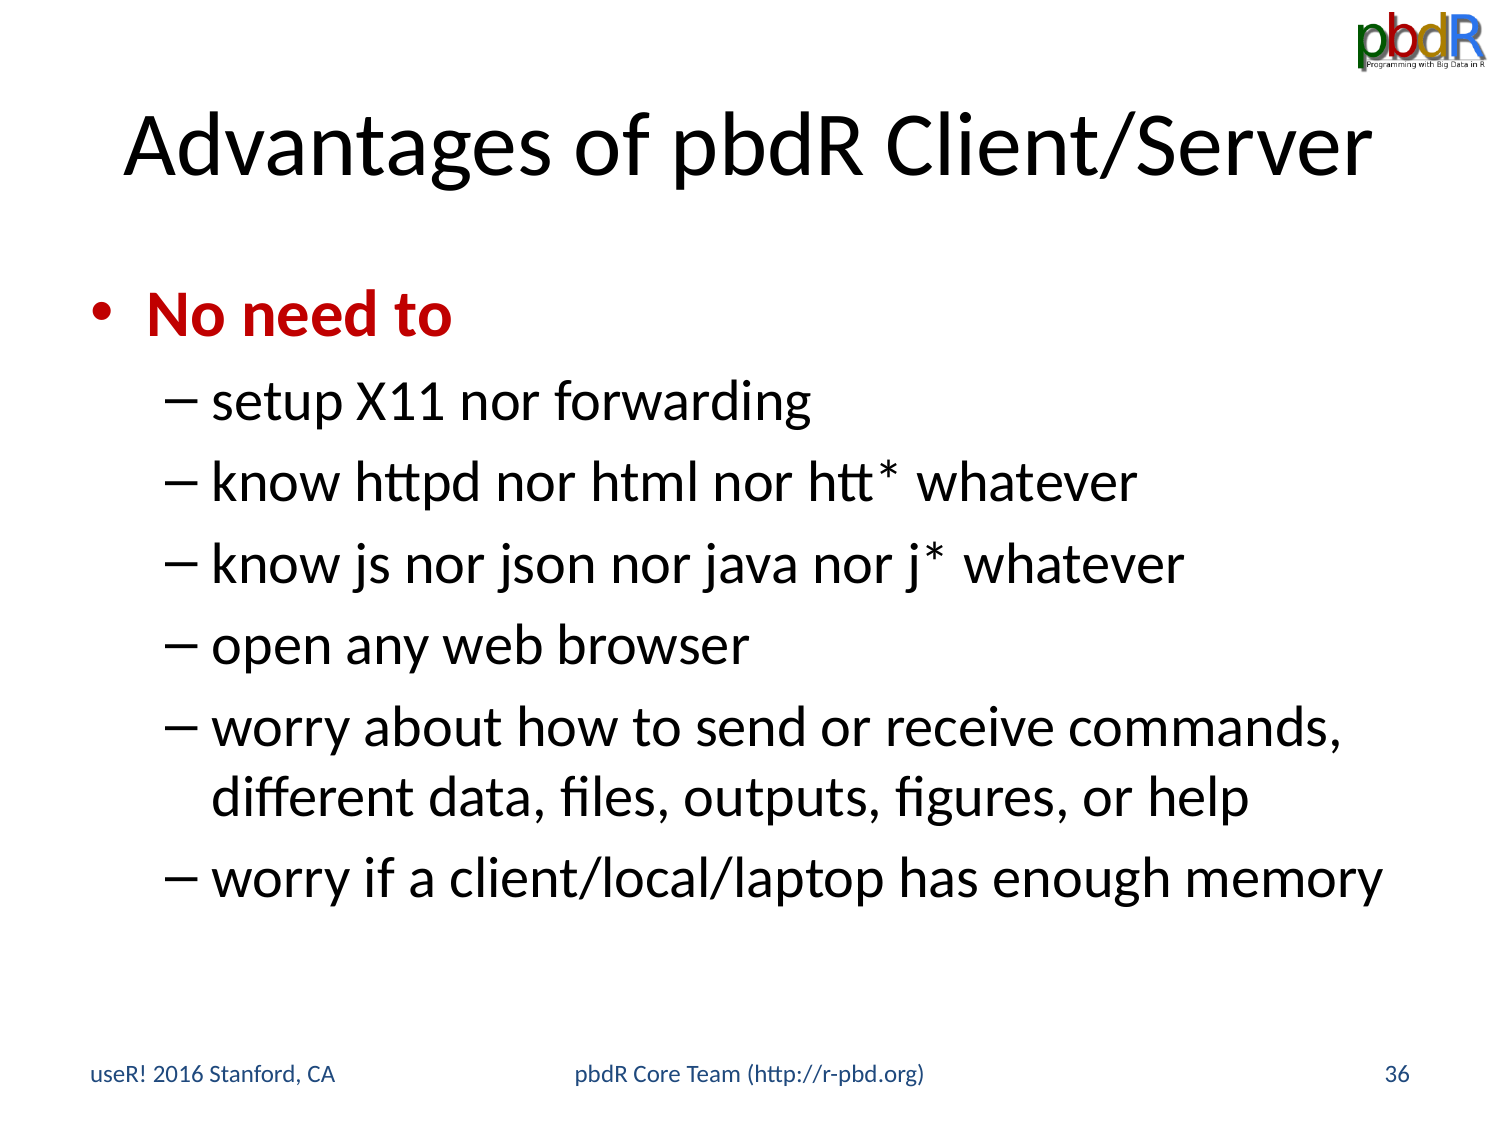

# Advantages of pbdR Client/Server
No need to
setup X11 nor forwarding
know httpd nor html nor htt* whatever
know js nor json nor java nor j* whatever
open any web browser
worry about how to send or receive commands, different data, files, outputs, figures, or help
worry if a client/local/laptop has enough memory
useR! 2016 Stanford, CA
pbdR Core Team (http://r-pbd.org)
36